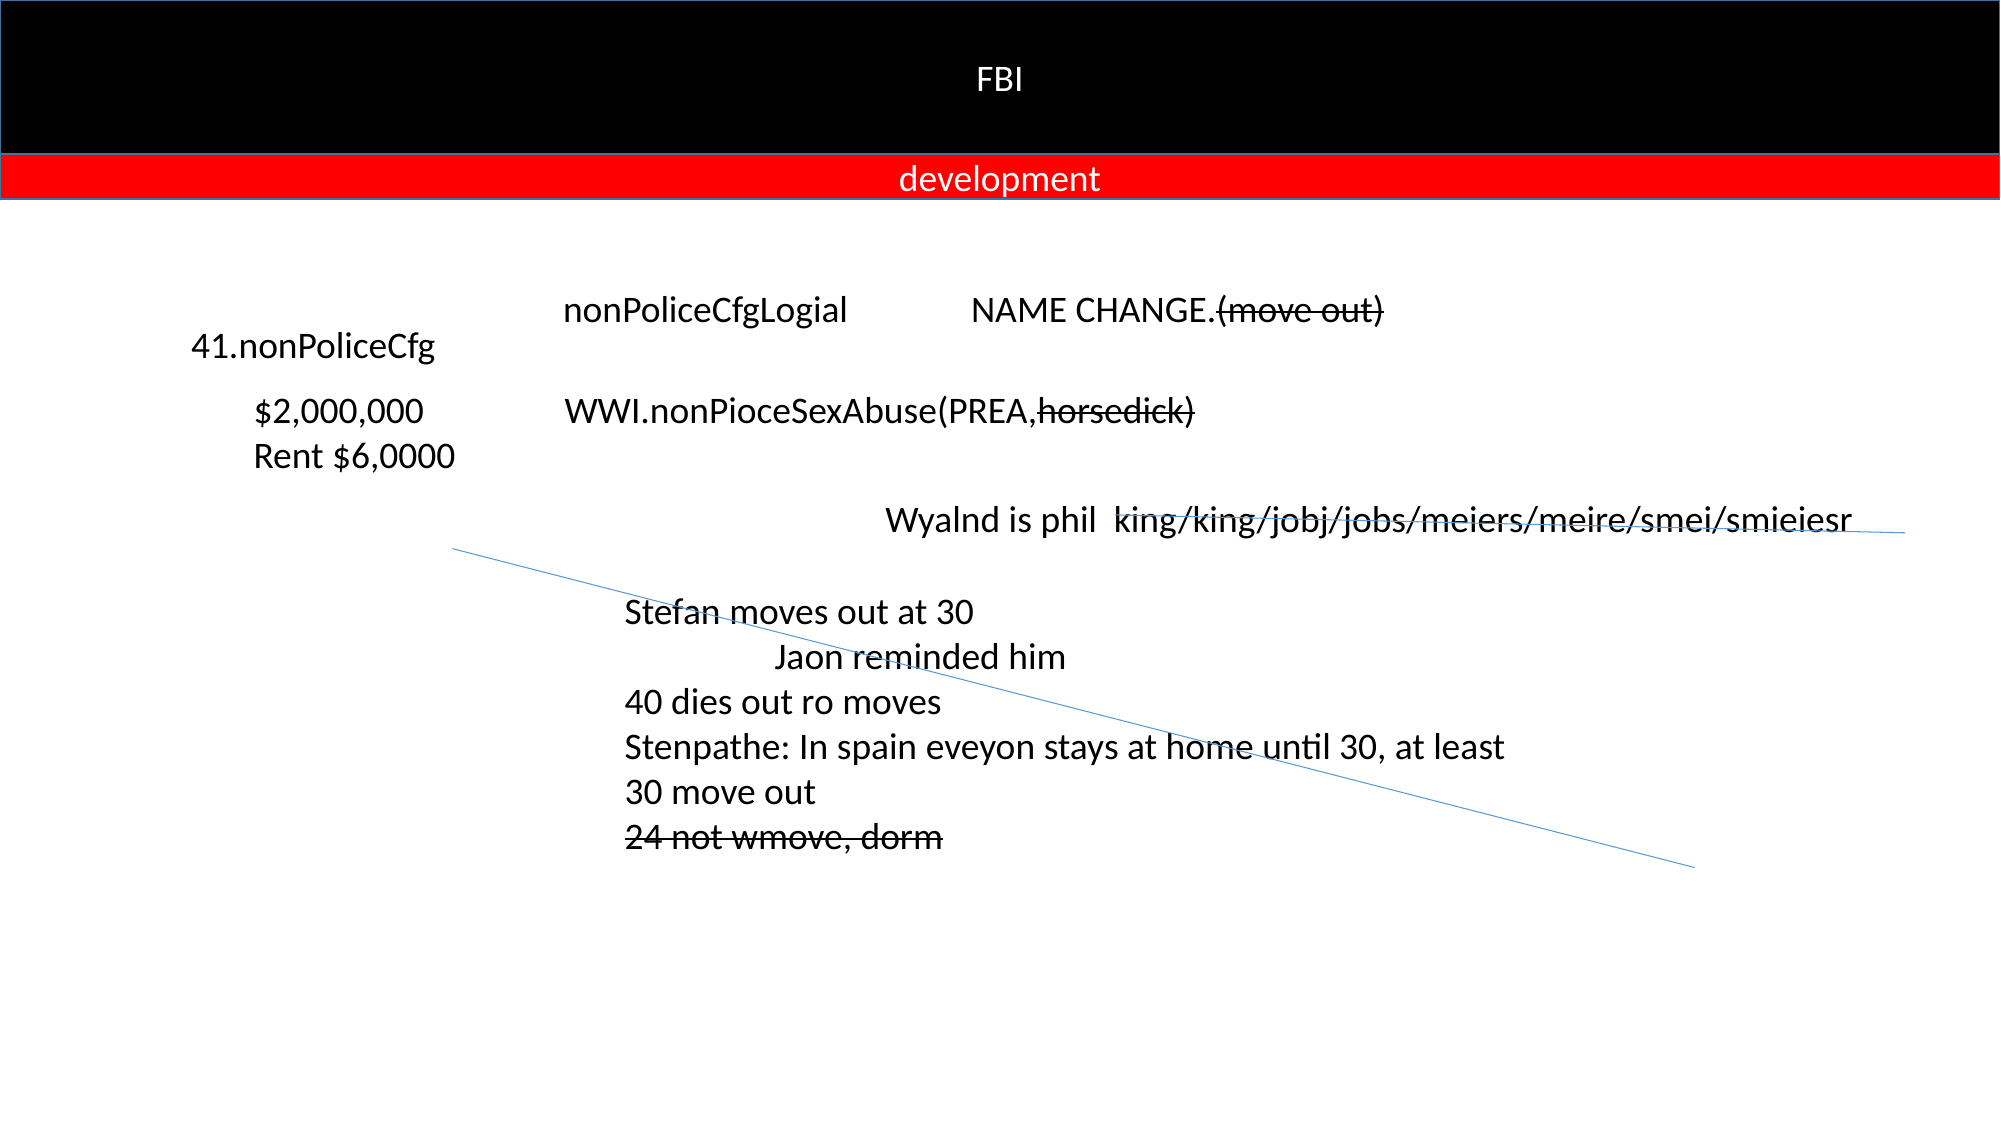

FBI
development
nonPoliceCfgLogial
NAME CHANGE.(move out)
41.nonPoliceCfg
$2,000,000
Rent $6,0000
WWI.nonPioceSexAbuse(PREA,horsedick)
Wyalnd is phil  king/king/jobj/jobs/meiers/meire/smei/smieiesr
Stefan moves out at 30
  	Jaon reminded him
40 dies out ro moves
Stenpathe: In spain eveyon stays at home until 30, at least
30 move out
24 not wmove, dorm